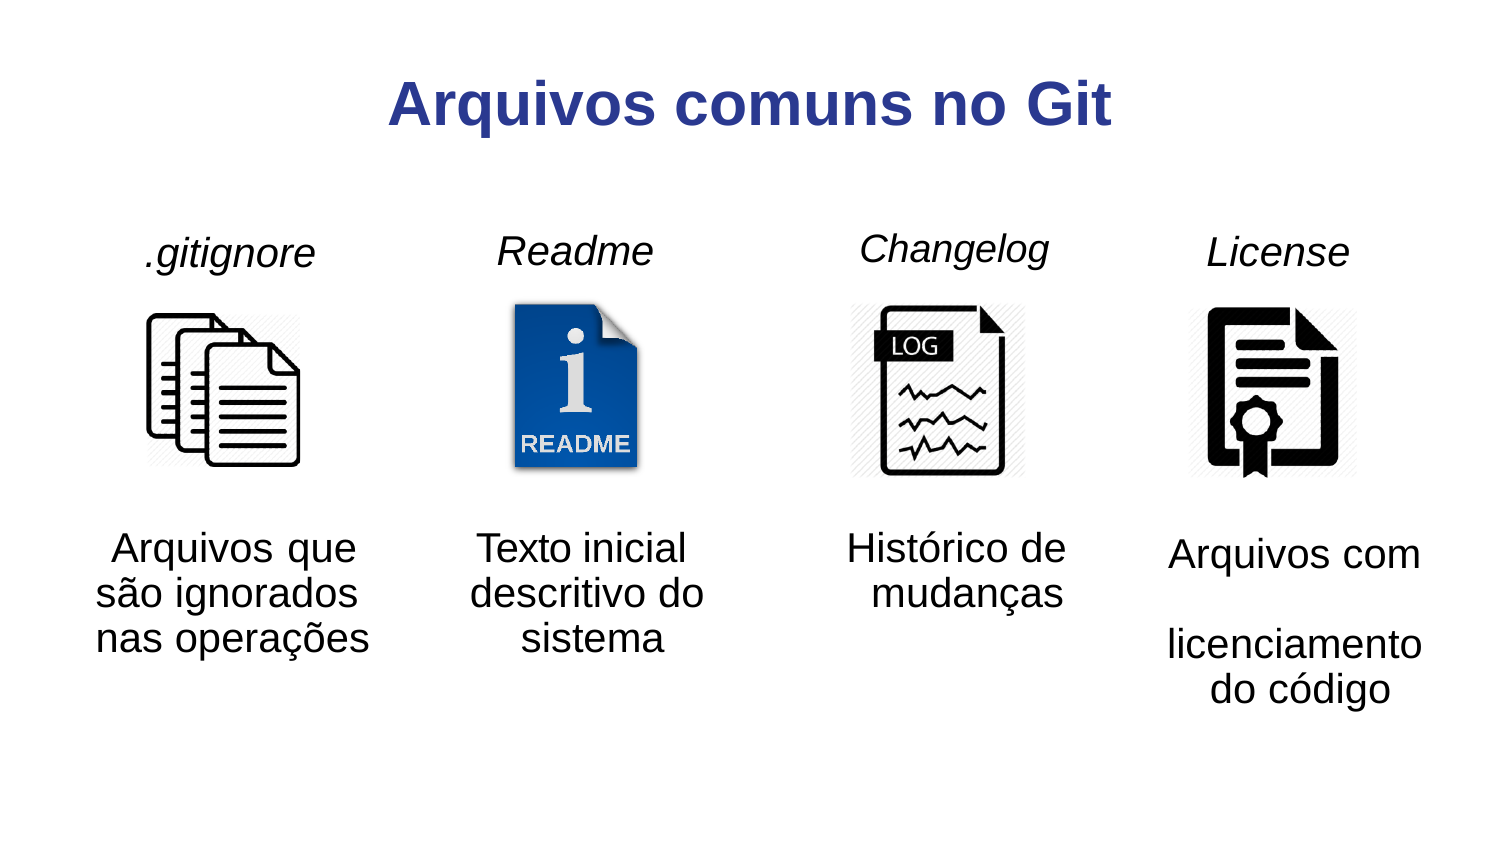

# Arquivos comuns no Git
Changelog
Readme
License
.gitignore

Arquivos que  são ignorados  nas operações
Texto inicial  descritivo do  sistema
Histórico de  mudanças
Arquivos com  licenciamento  do código